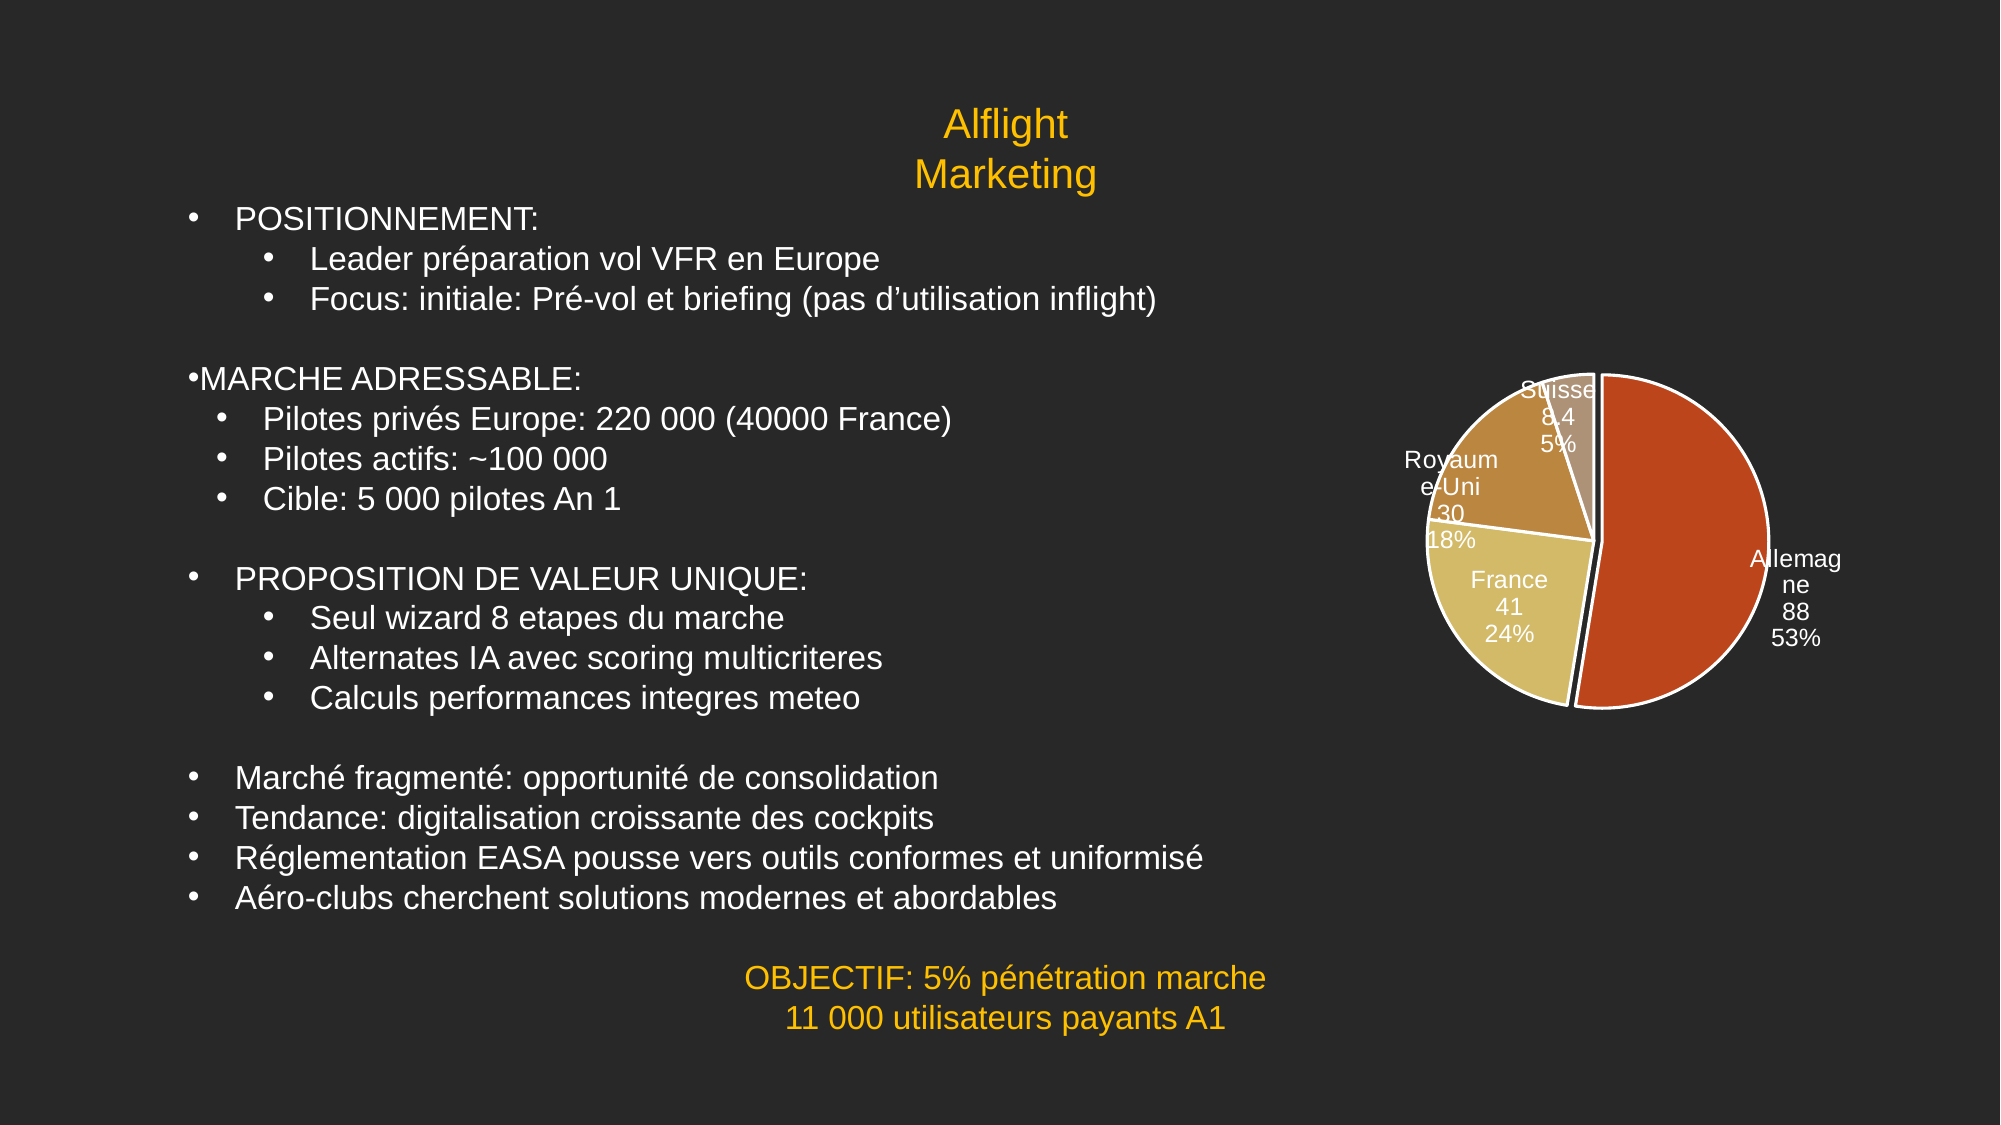

Alflight
Marketing
POSITIONNEMENT:
Leader préparation vol VFR en Europe
Focus: initiale: Pré-vol et briefing (pas d’utilisation inflight)

MARCHE ADRESSABLE:
Pilotes privés Europe: 220 000 (40000 France)
Pilotes actifs: ~100 000
Cible: 5 000 pilotes An 1

PROPOSITION DE VALEUR UNIQUE:
Seul wizard 8 etapes du marche
Alternates IA avec scoring multicriteres
Calculs performances integres meteo

Marché fragmenté: opportunité de consolidation
Tendance: digitalisation croissante des cockpits
Réglementation EASA pousse vers outils conformes et uniformisé
Aéro-clubs cherchent solutions modernes et abordables

OBJECTIF: 5% pénétration marche
11 000 utilisateurs payants A1

### Chart

| Category | Pilotes Privés |
|---|---|
| Allemagne | 88.0 |
| France | 41.0 |
| Royaume-Uni | 30.0 |
| Suisse | 8.4 |